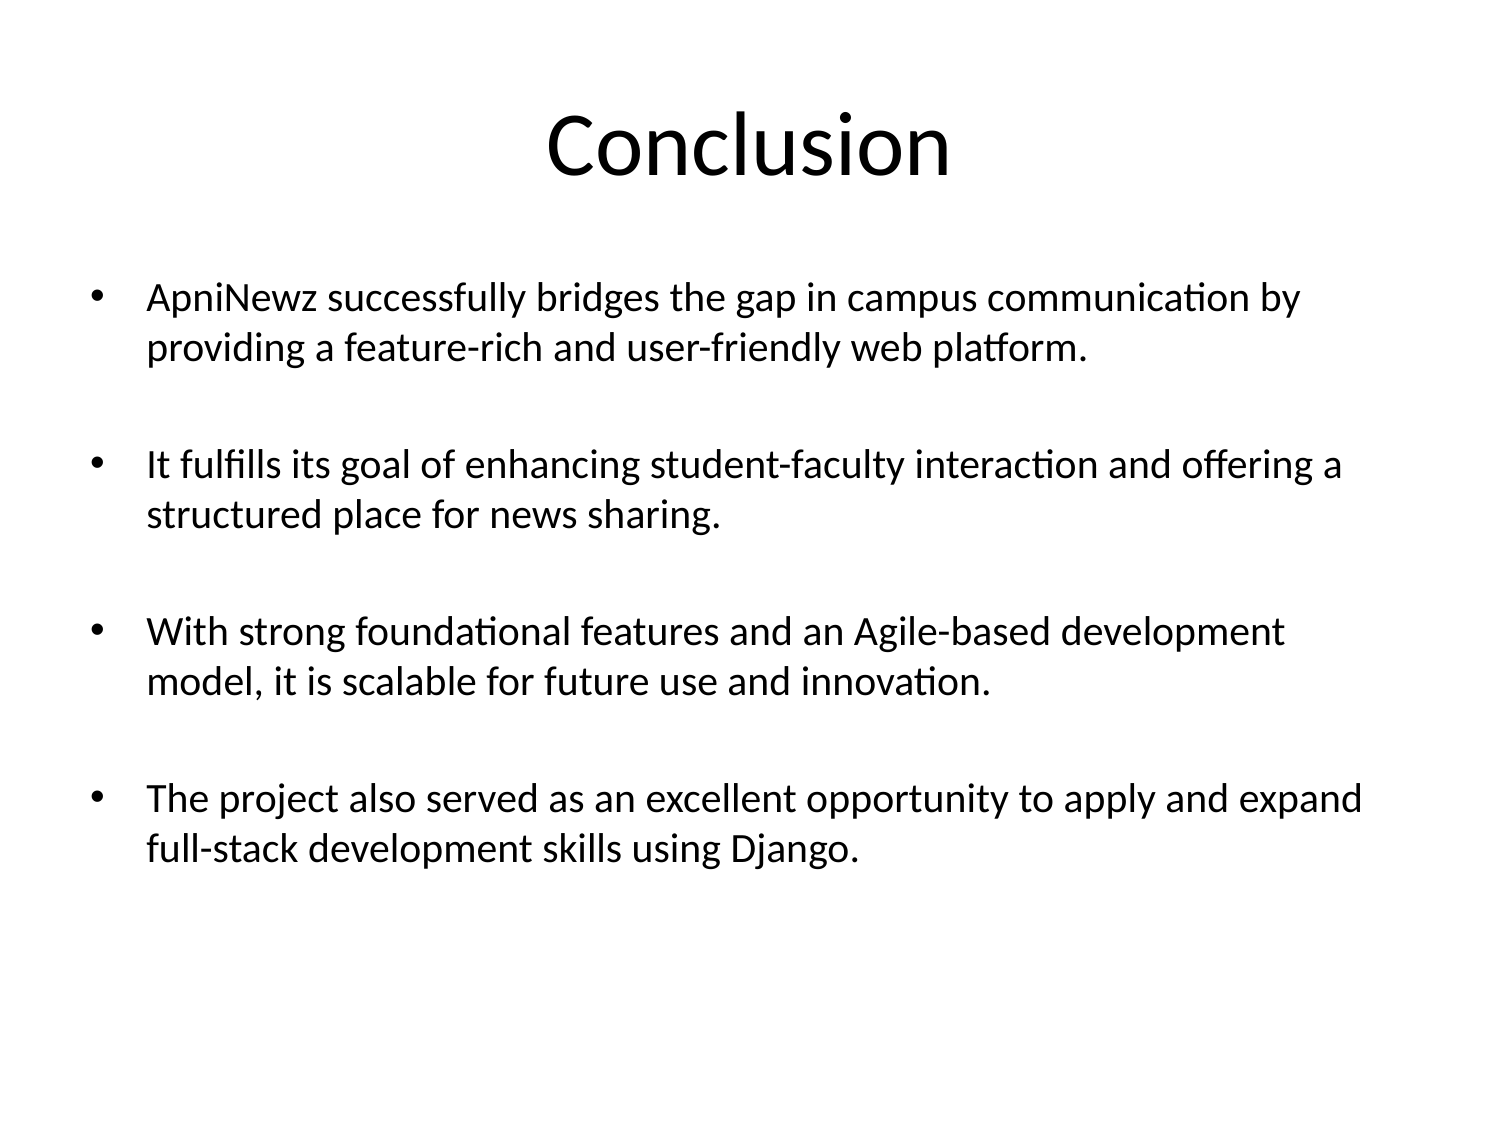

# Conclusion
ApniNewz successfully bridges the gap in campus communication by providing a feature-rich and user-friendly web platform.

It fulfills its goal of enhancing student-faculty interaction and offering a structured place for news sharing.

With strong foundational features and an Agile-based development model, it is scalable for future use and innovation.

The project also served as an excellent opportunity to apply and expand full-stack development skills using Django.